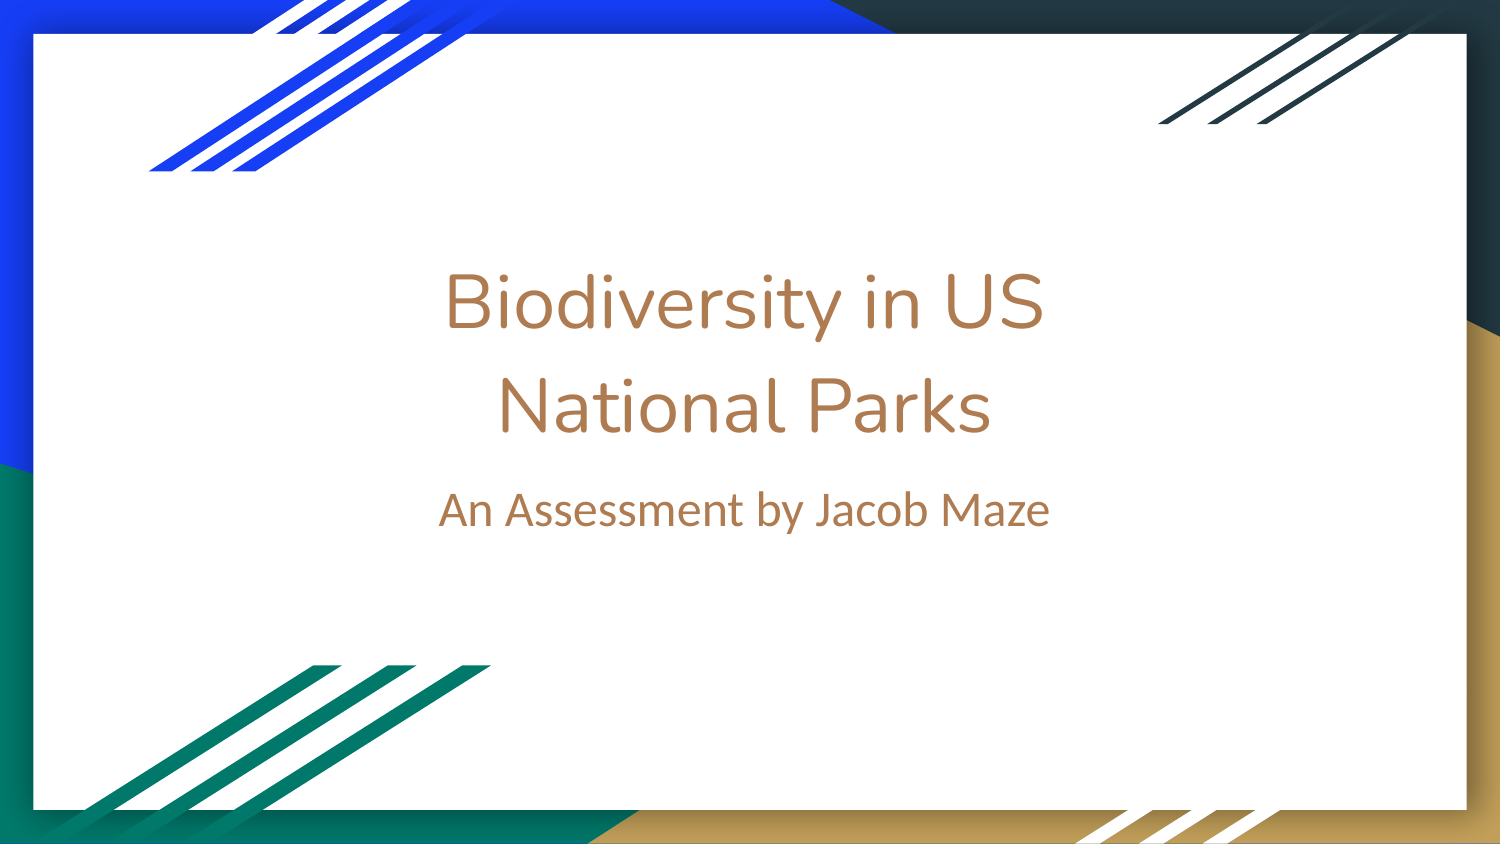

# Biodiversity in US National Parks
An Assessment by Jacob Maze